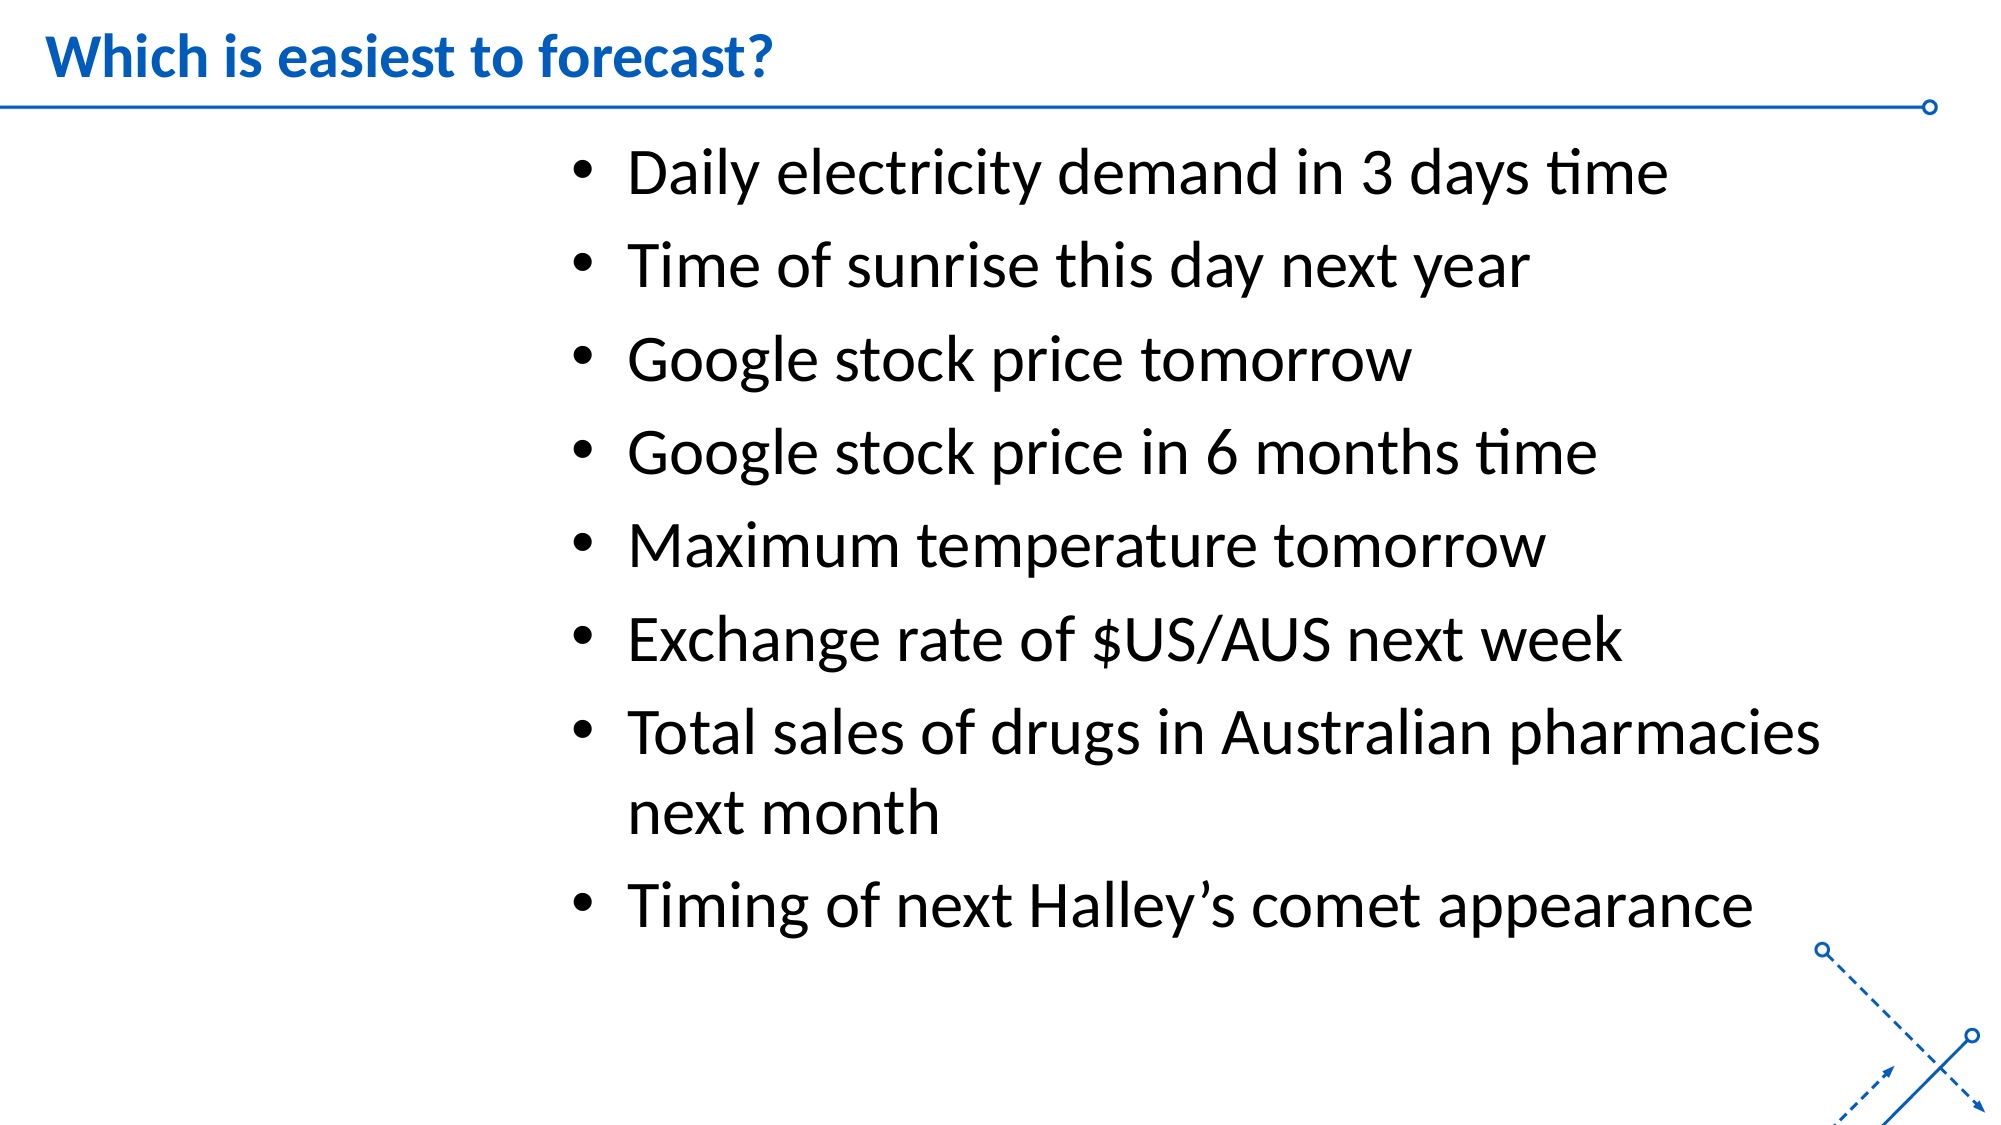

# Which is easiest to forecast?
Daily electricity demand in 3 days time
Time of sunrise this day next year
Google stock price tomorrow
Google stock price in 6 months time
Maximum temperature tomorrow
Exchange rate of $US/AUS next week
Total sales of drugs in Australian pharmacies next month
Timing of next Halley’s comet appearance